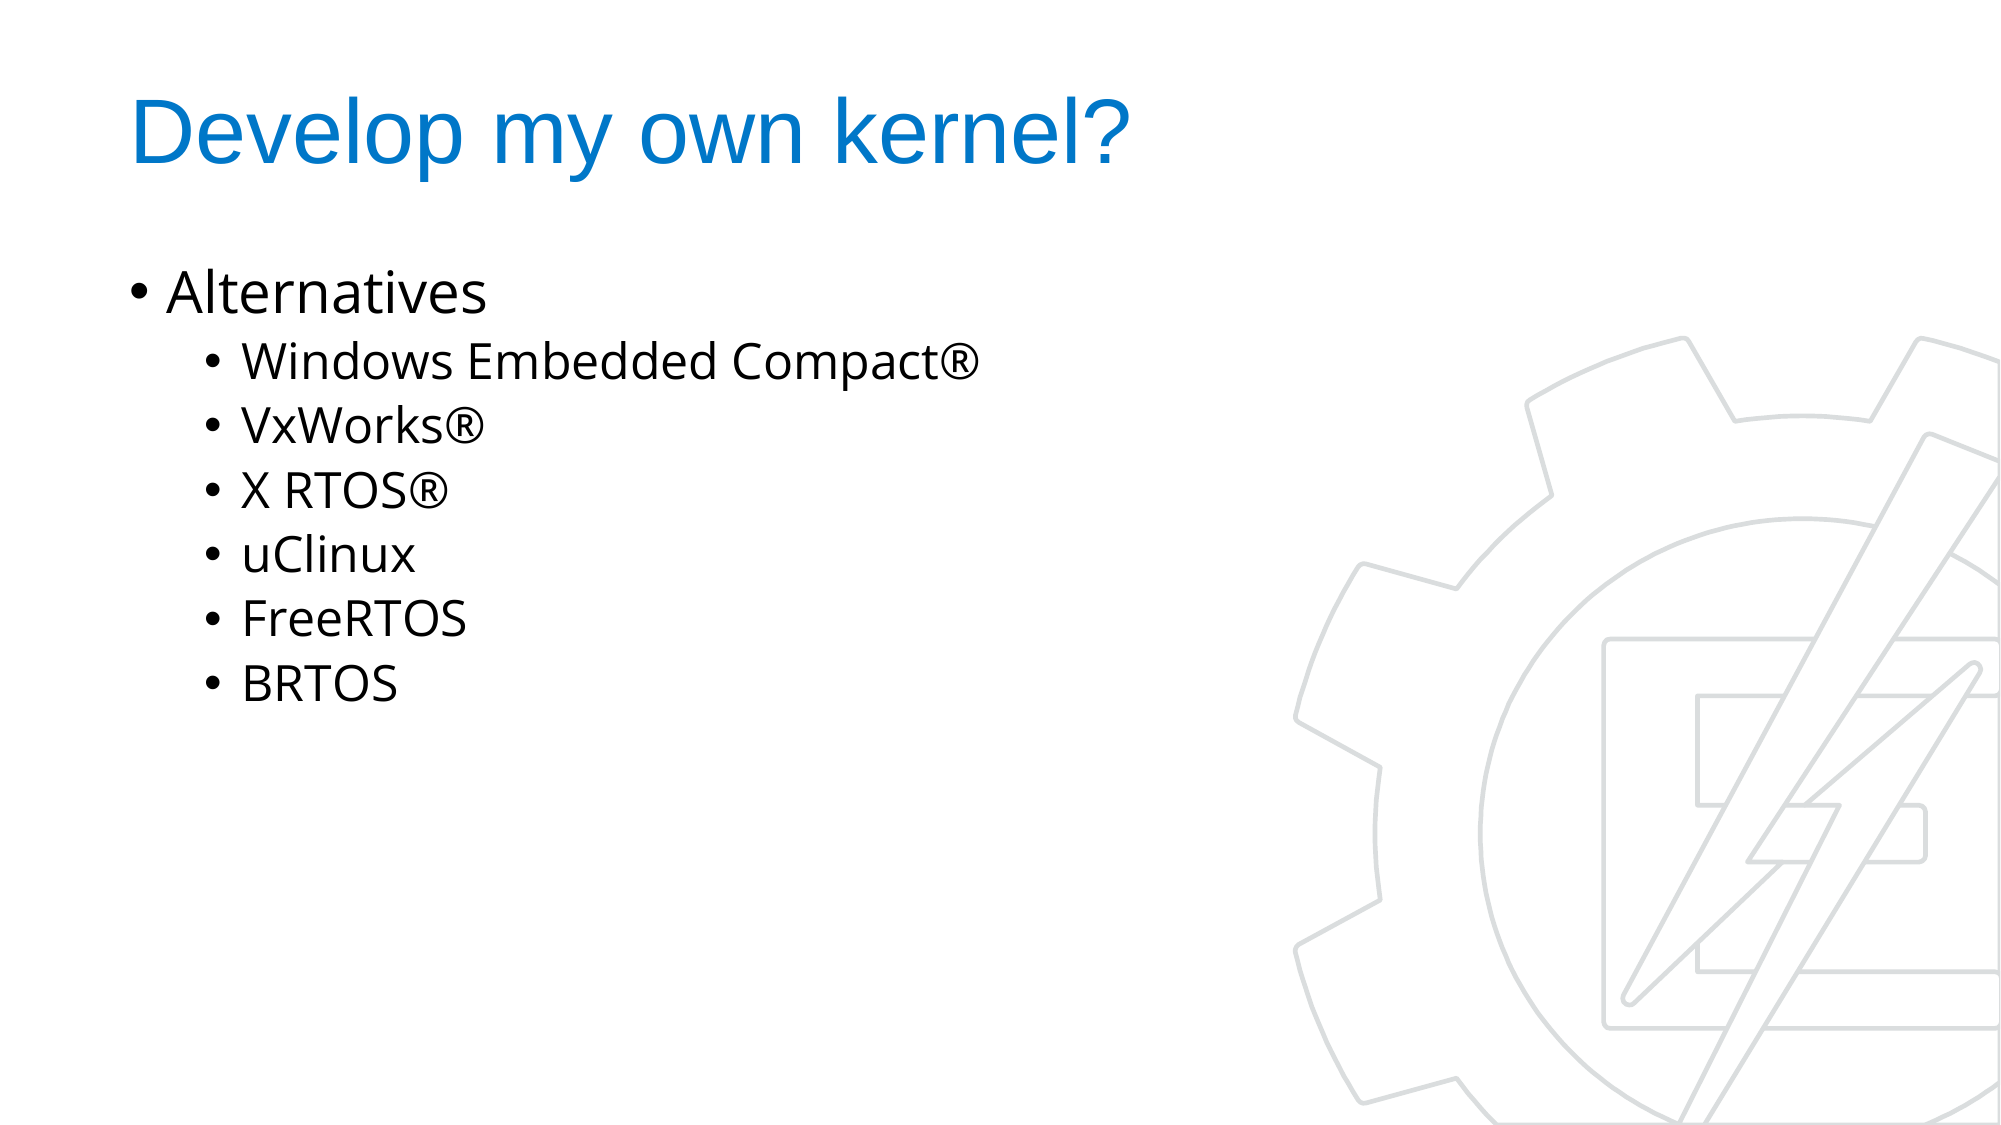

# Develop my own kernel?
Alternatives
Windows Embedded Compact®
VxWorks®
X RTOS®
uClinux
FreeRTOS
BRTOS